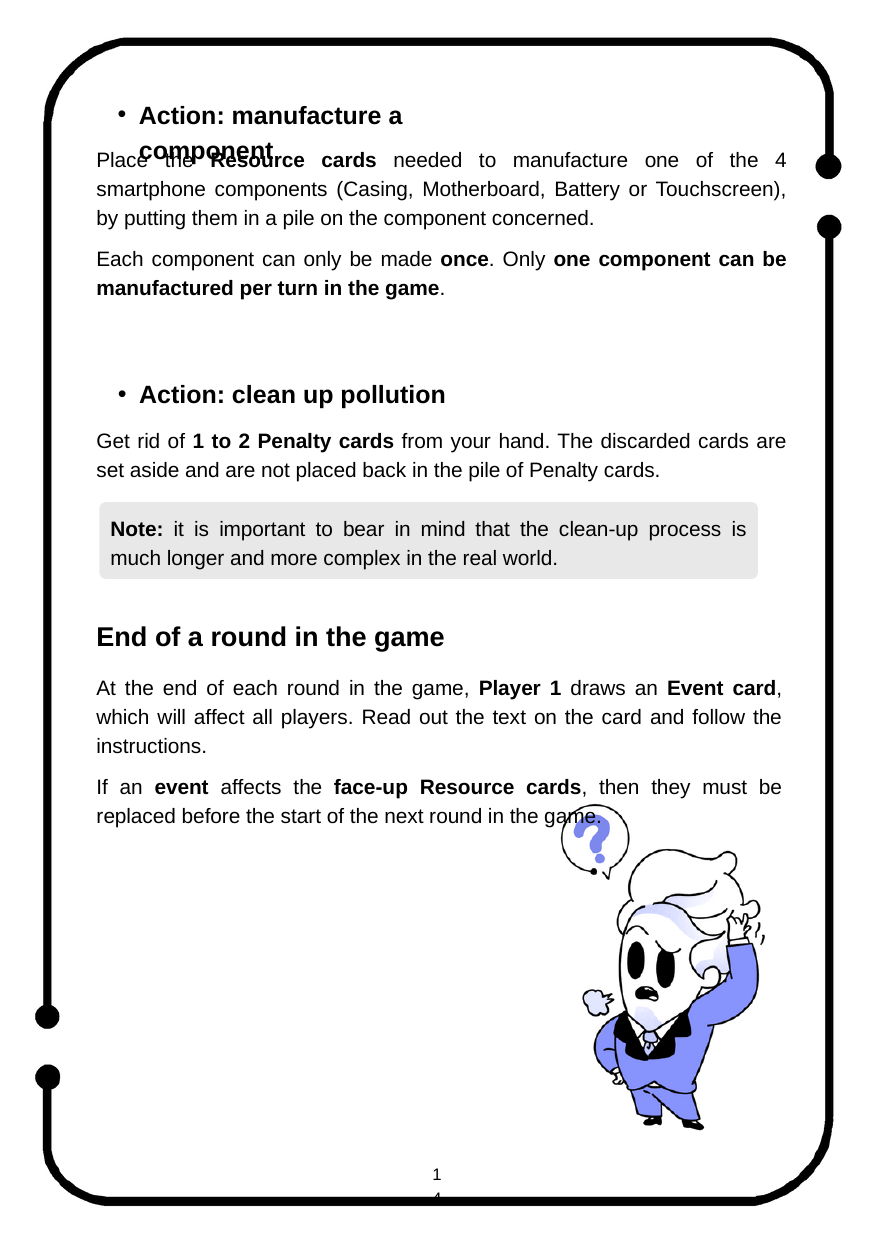

Action: manufacture a component
Place the Resource cards needed to manufacture one of the 4 smartphone components (Casing, Motherboard, Battery or Touchscreen), by putting them in a pile on the component concerned.

Each component can only be made once. Only one component can be manufactured per turn in the game.
Action: clean up pollution
Get rid of 1 to 2 Penalty cards from your hand. The discarded cards are set aside and are not placed back in the pile of Penalty cards.

Note: it is important to bear in mind that the clean-up process is much longer and more complex in the real world.
End of a round in the game
At the end of each round in the game, Player 1 draws an Event card, which will affect all players. Read out the text on the card and follow the instructions.

If an event affects the face-up Resource cards, then they must be replaced before the start of the next round in the game.

14